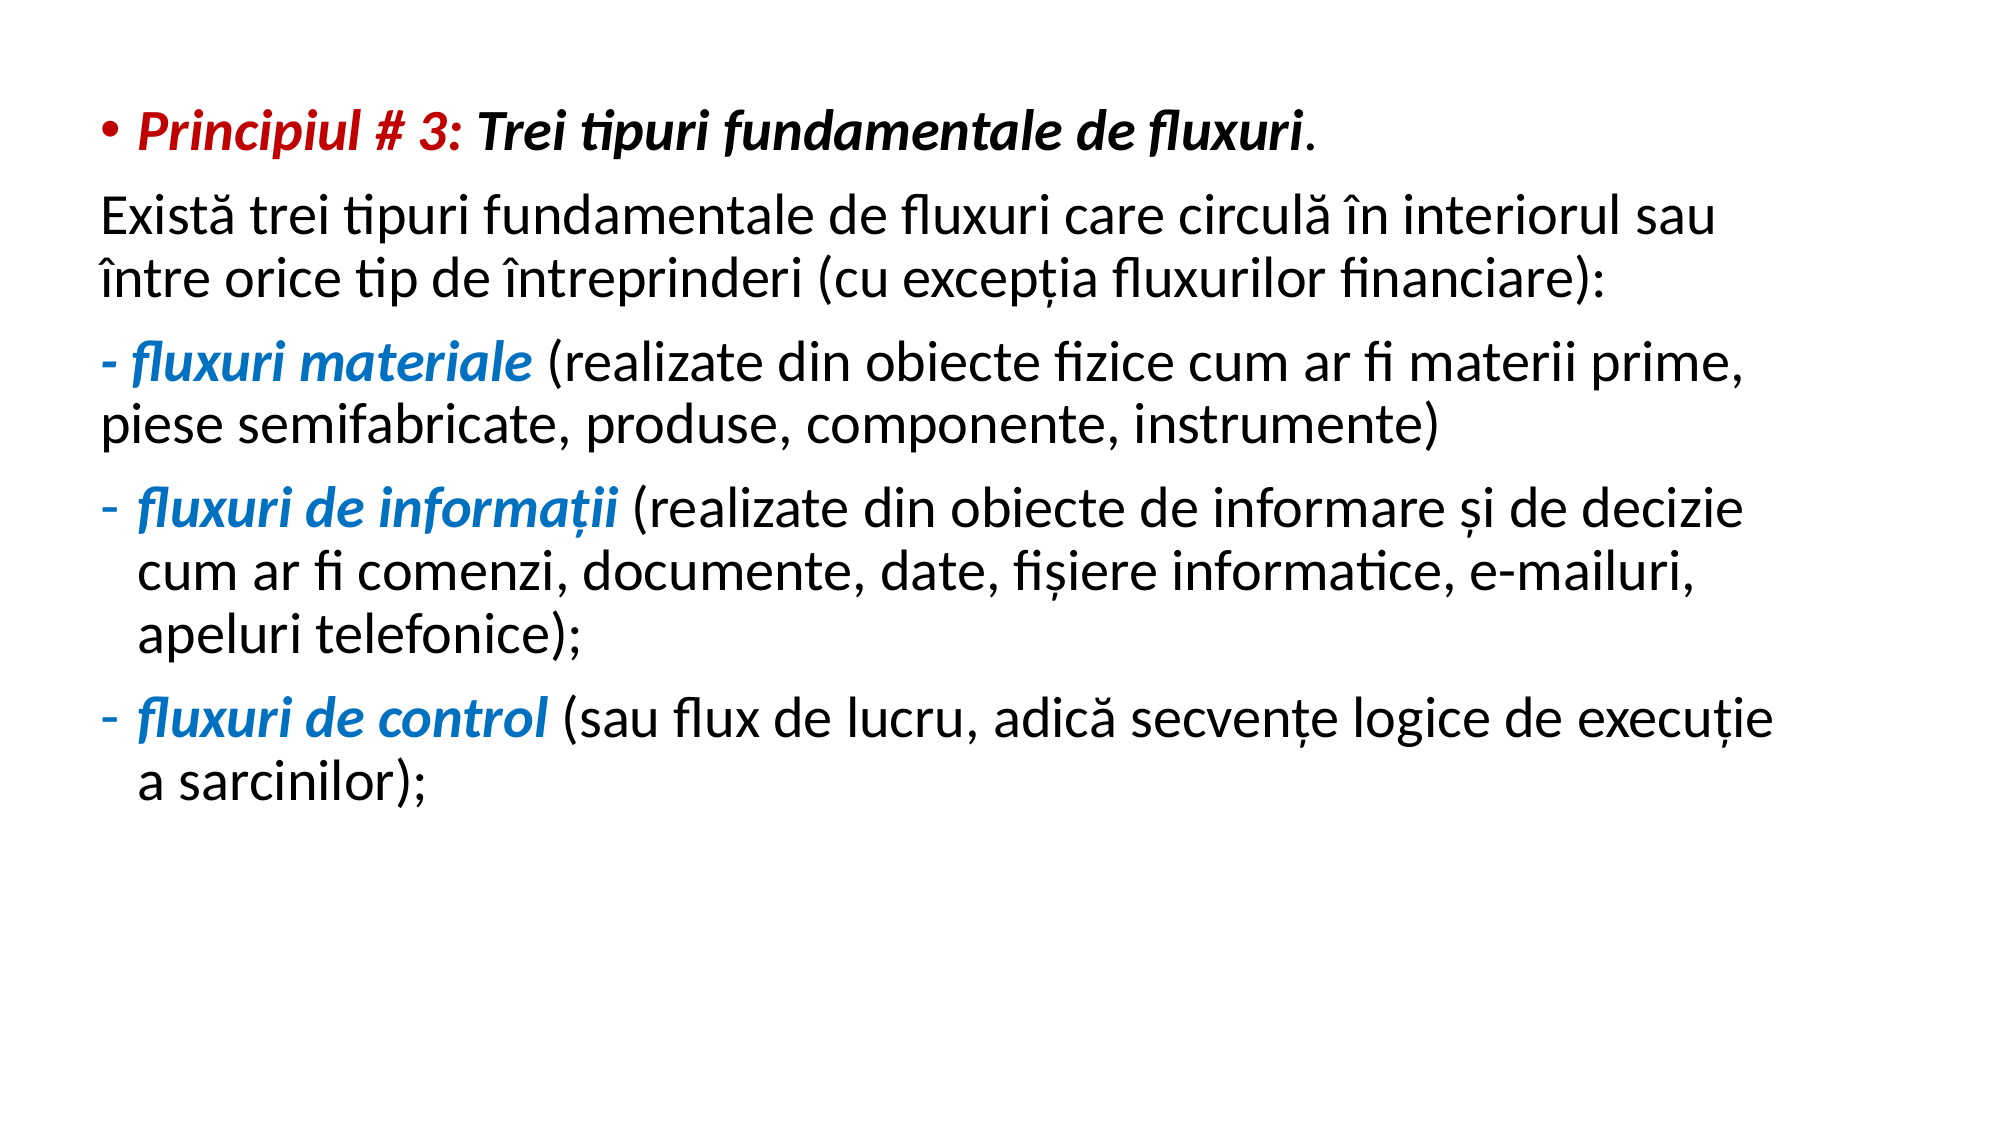

Principiul # 3: Trei tipuri fundamentale de fluxuri.
Există trei tipuri fundamentale de fluxuri care circulă în interiorul sau între orice tip de întreprinderi (cu excepția fluxurilor financiare):
- fluxuri materiale (realizate din obiecte fizice cum ar fi materii prime, piese semifabricate, produse, componente, instrumente)
fluxuri de informații (realizate din obiecte de informare și de decizie cum ar fi comenzi, documente, date, fișiere informatice, e-mailuri, apeluri telefonice);
fluxuri de control (sau flux de lucru, adică secvențe logice de execuție a sarcinilor);